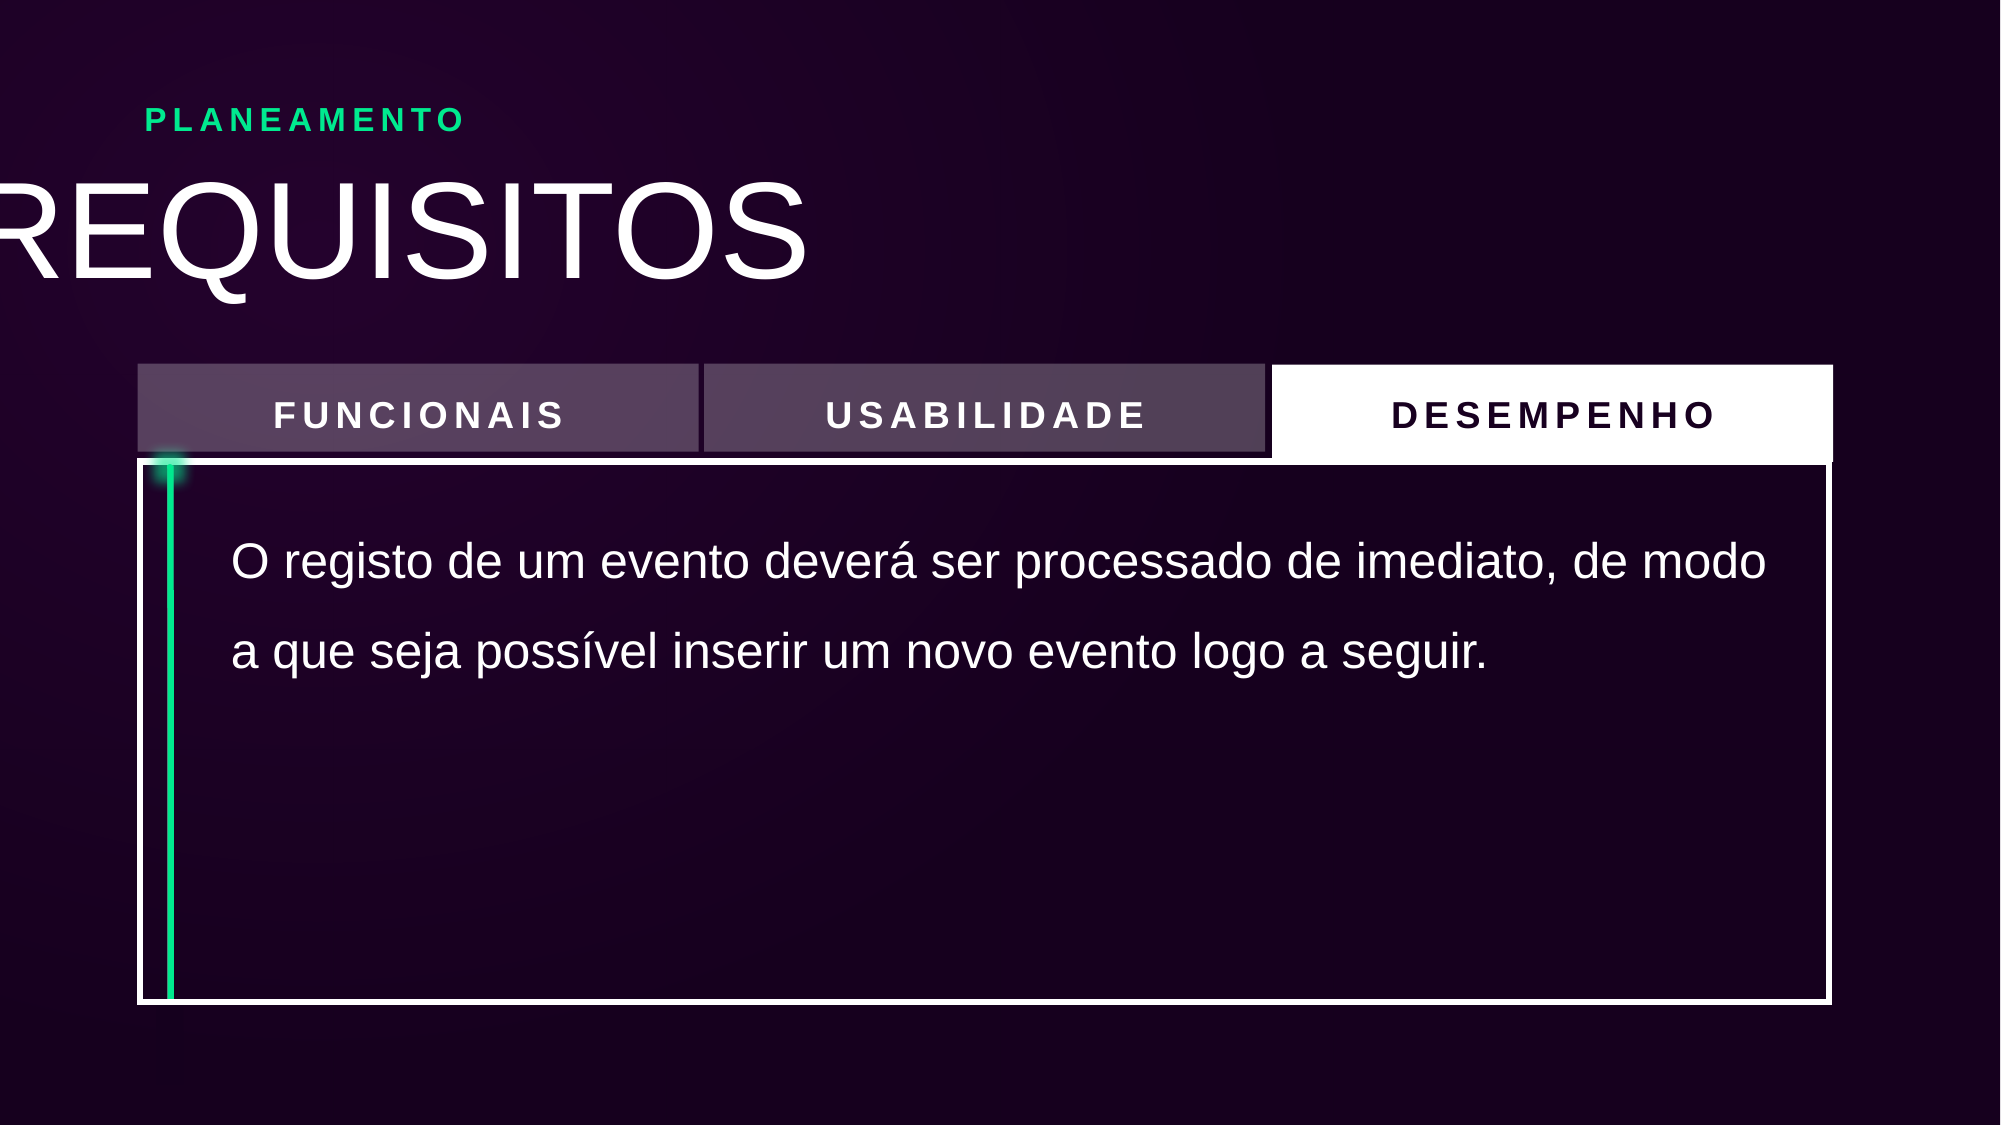

PLANEAMENTO
REQUISITOS

FUNCIONAIS
USABILIDADE
DESEMPENHO

O registo de um evento deverá ser processado de imediato, de modo a que seja possível inserir um novo evento logo a seguir.